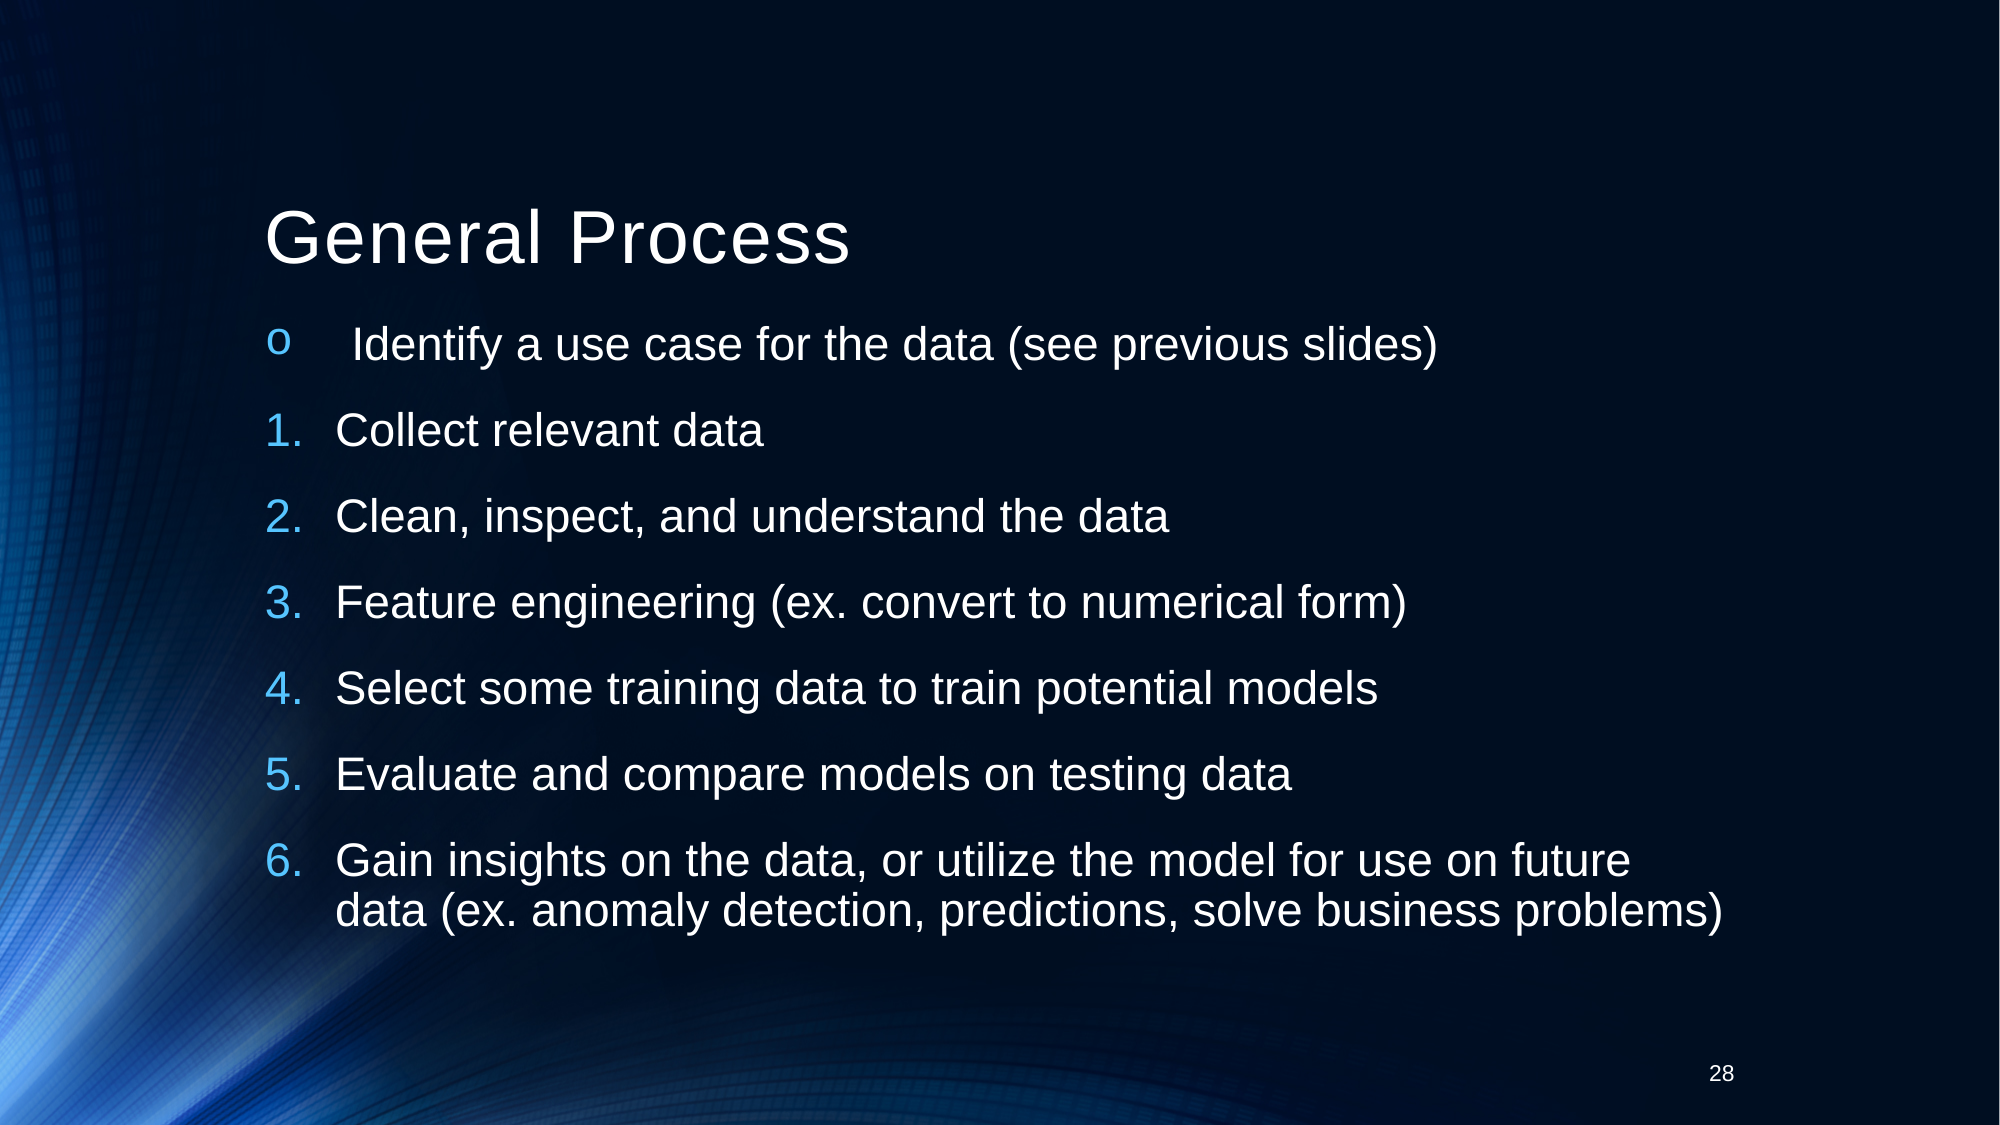

# General Process
    Identify a use case for the data (see previous slides)
Collect relevant data
Clean, inspect, and understand the data
Feature engineering (ex. convert to numerical form)
Select some training data to train potential models
Evaluate and compare models on testing data
Gain insights on the data, or utilize the model for use on future data (ex. anomaly detection, predictions, solve business problems)
28